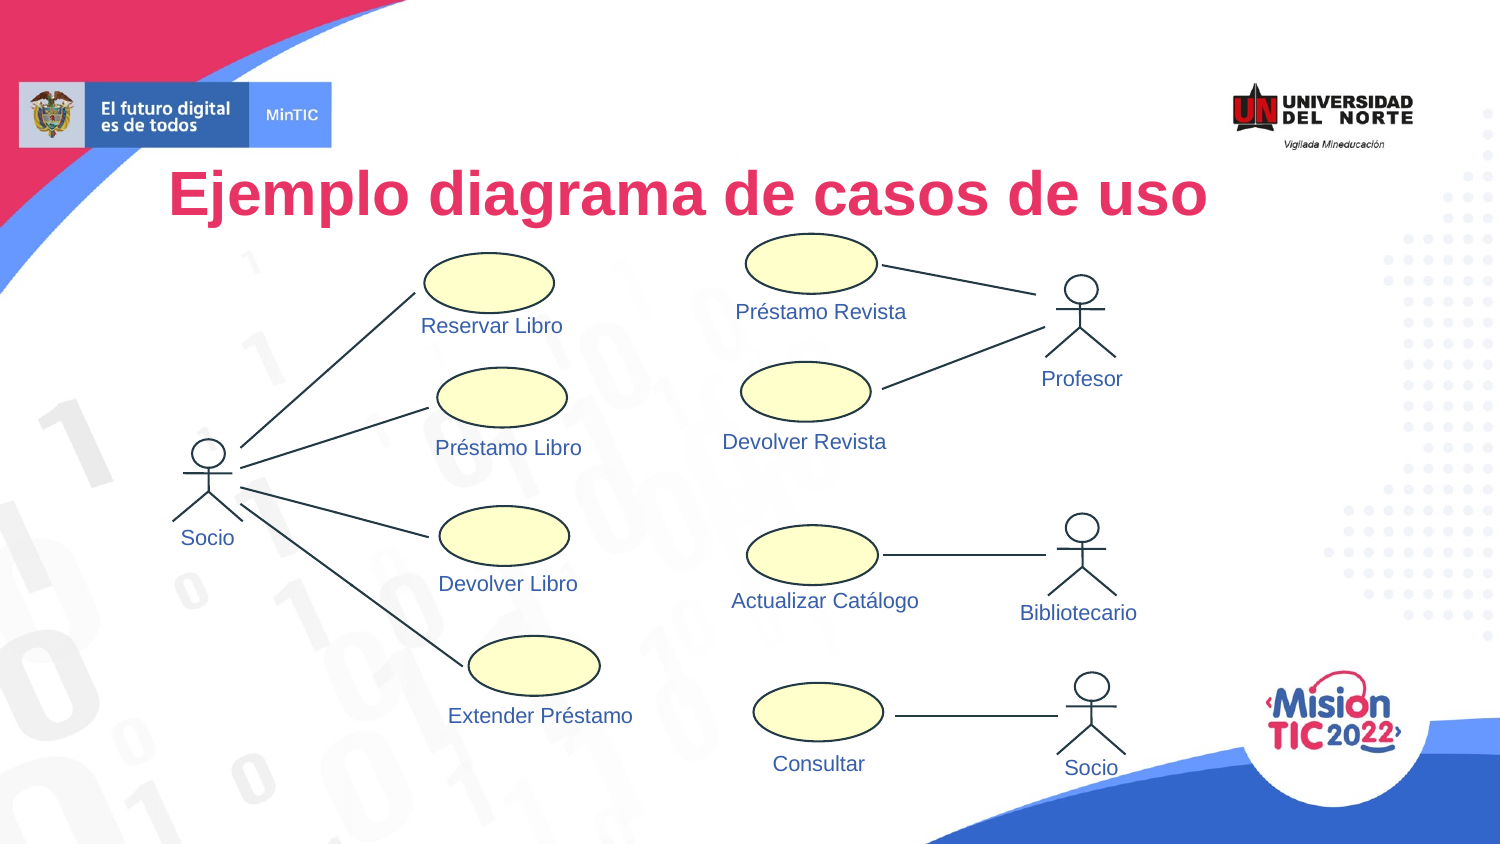

Ejemplo diagrama de casos de uso

Préstamo Revista
Reservar Libro

Profesor

Devolver Revista
Préstamo Libro

Socio

Devolver Libro
Actualizar Catálogo
Bibliotecario

Extender Préstamo

Consultar
Socio